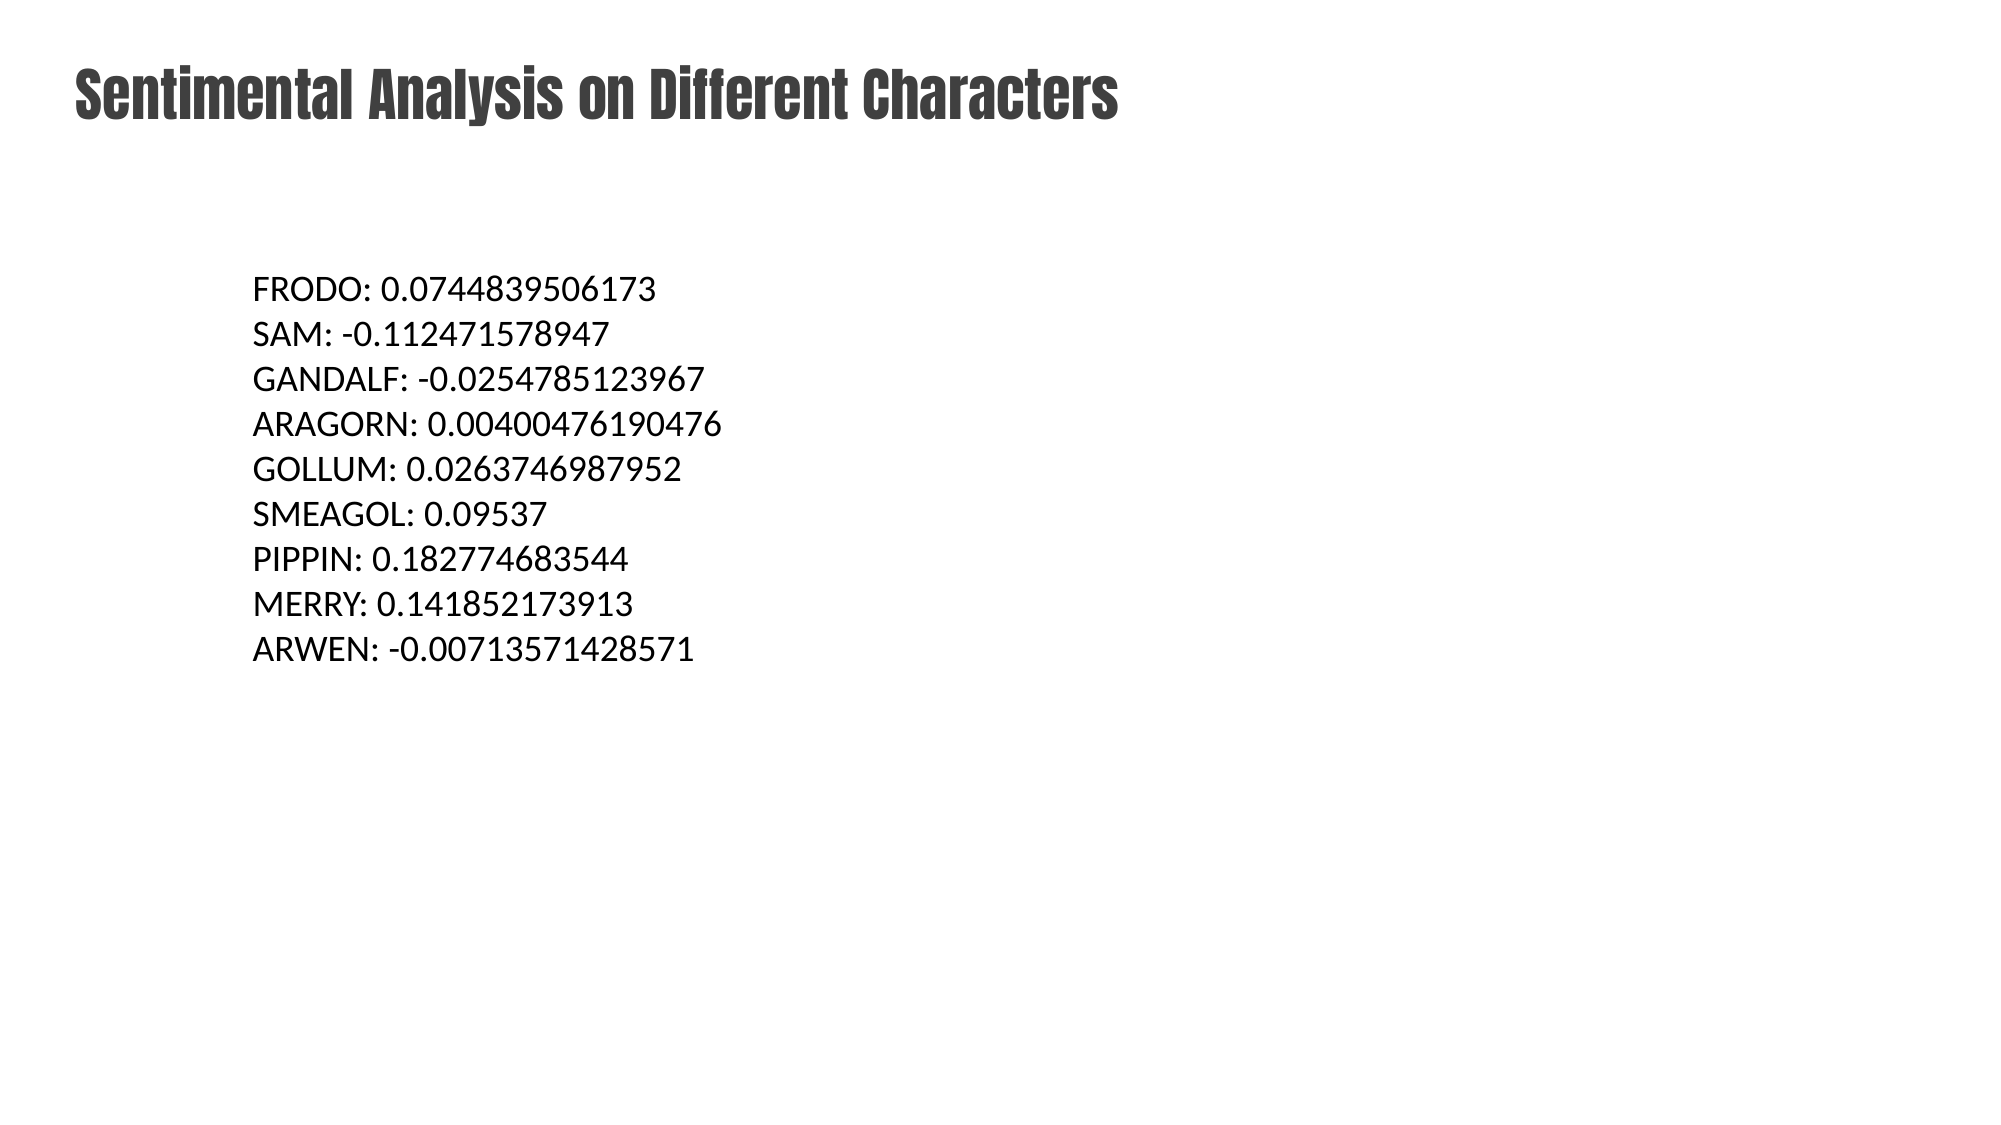

Sentimental Analysis on Different Characters
FRODO: 0.0744839506173
SAM: -0.112471578947
GANDALF: -0.0254785123967
ARAGORN: 0.00400476190476
GOLLUM: 0.0263746987952
SMEAGOL: 0.09537
PIPPIN: 0.182774683544
MERRY: 0.141852173913
ARWEN: -0.00713571428571